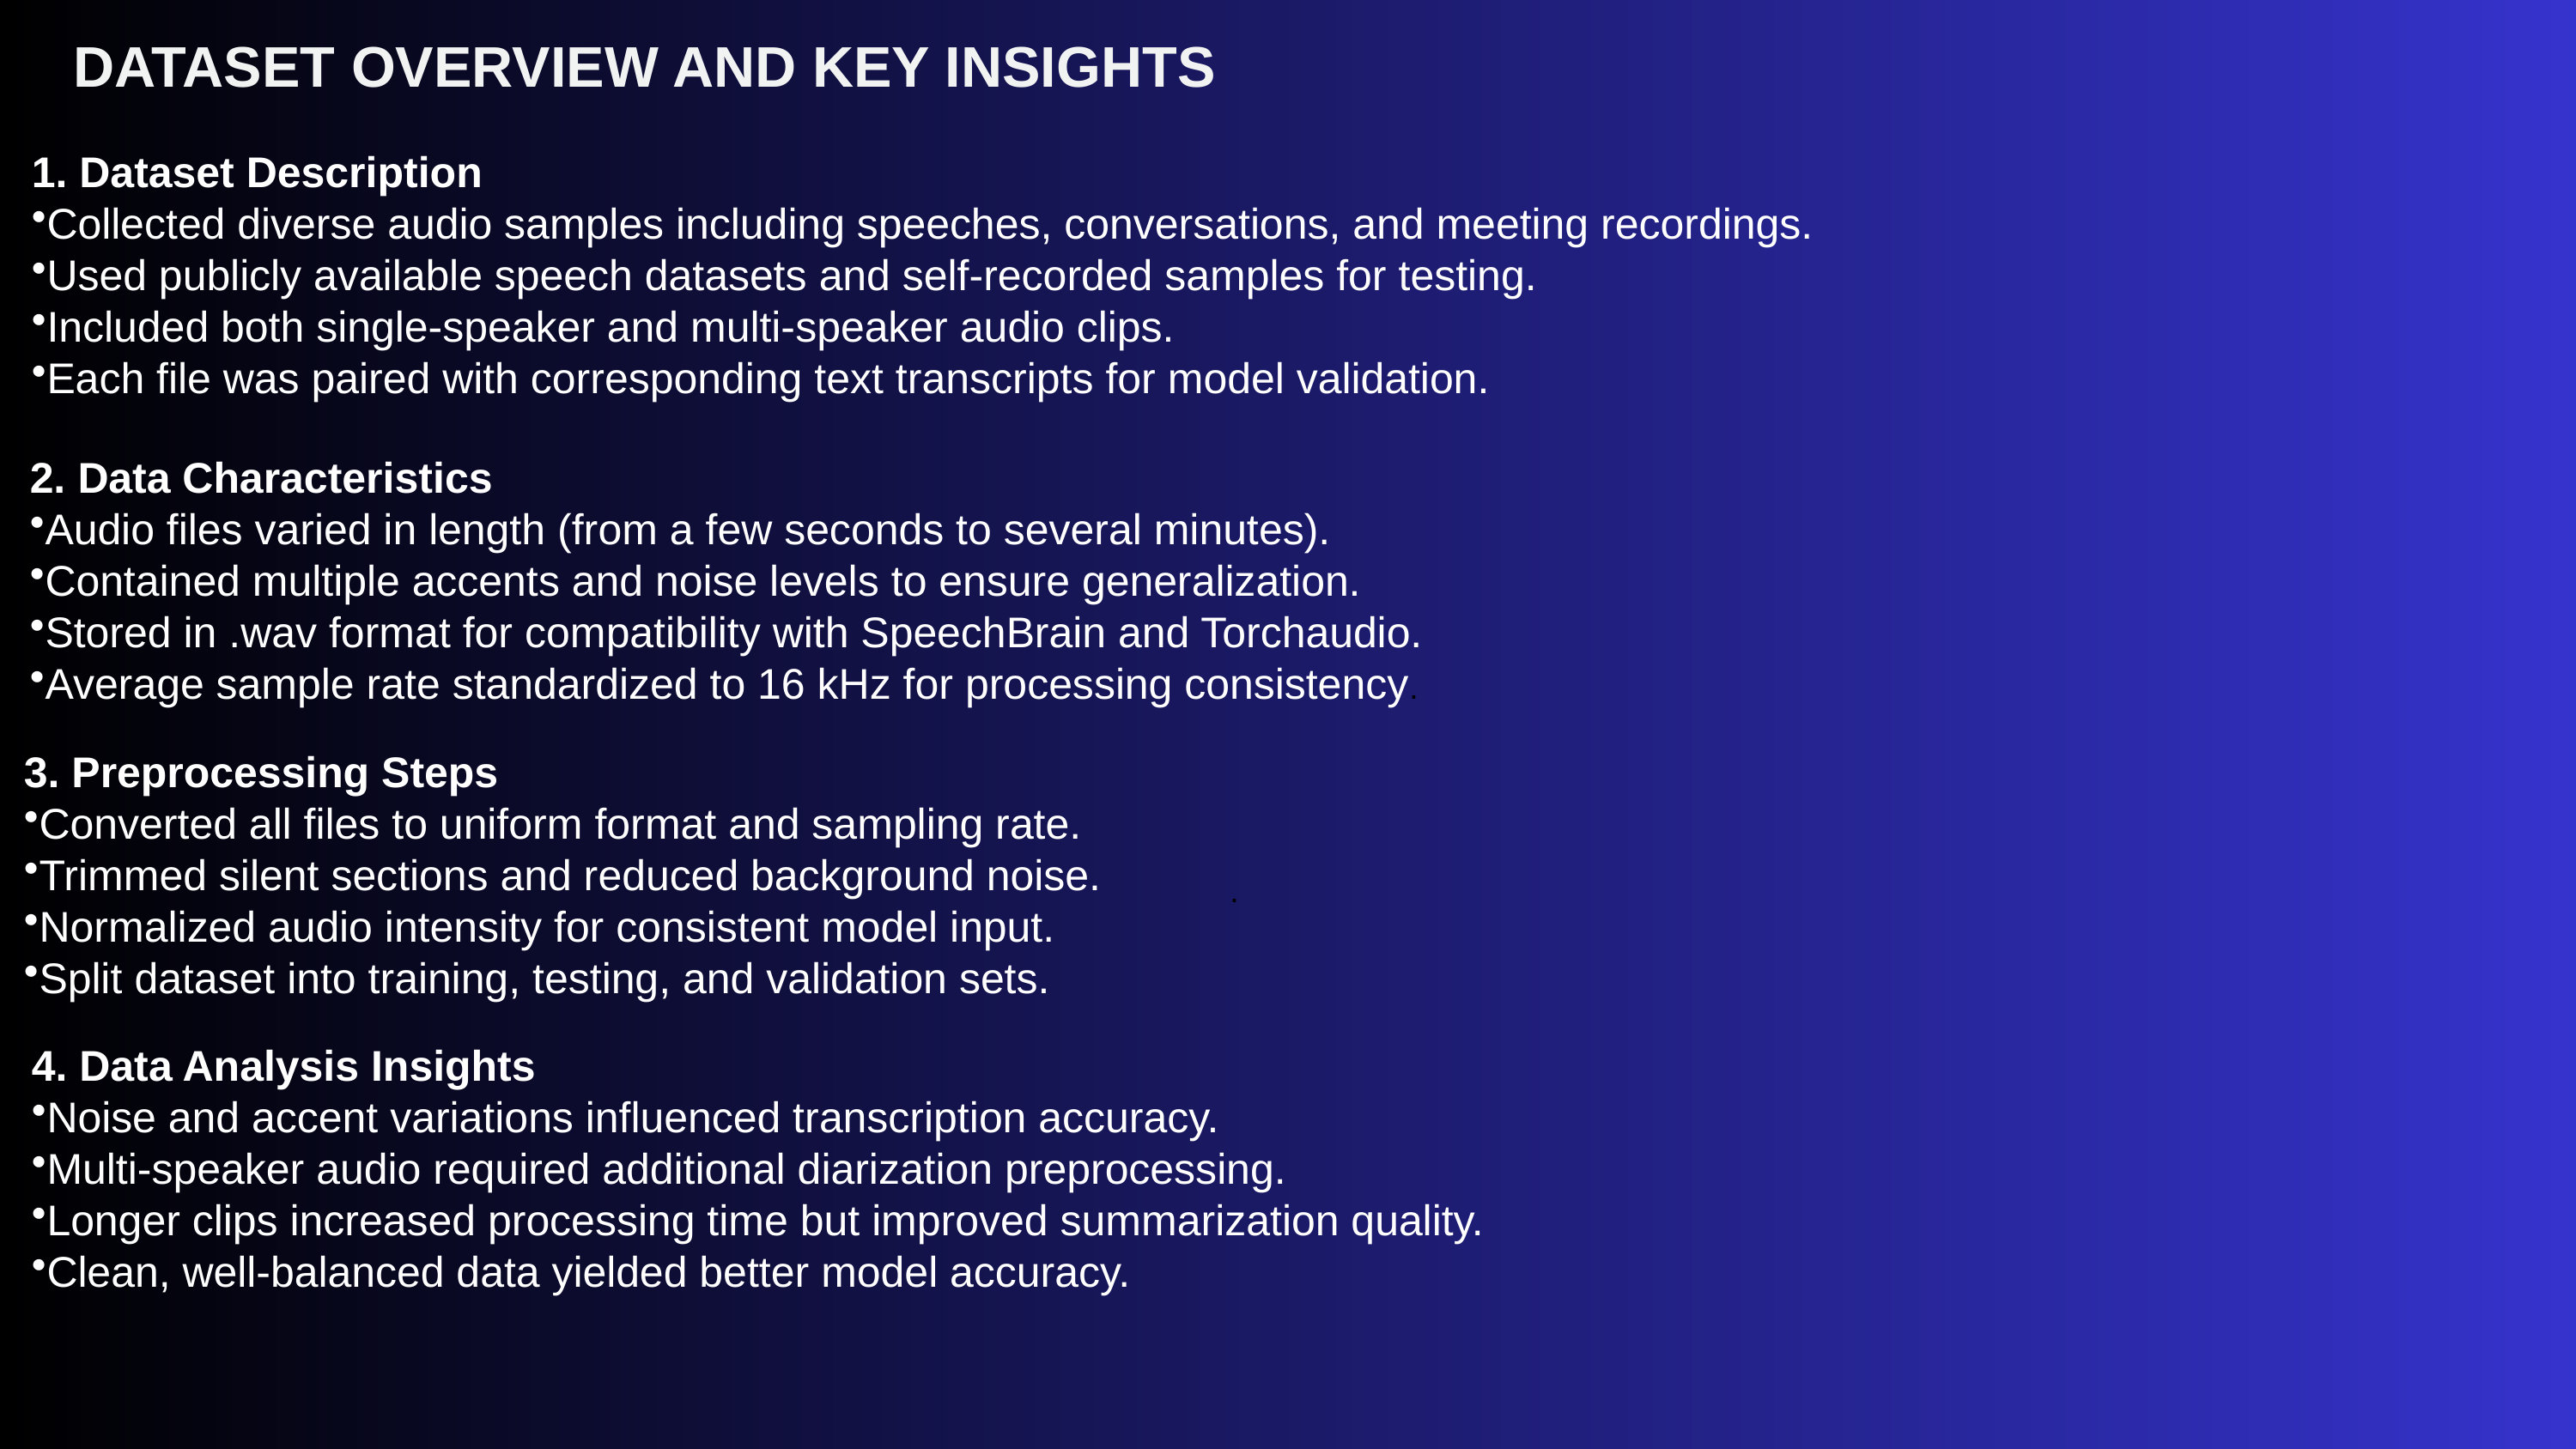

DATASET OVERVIEW AND KEY INSIGHTS

1. Dataset Description
Collected diverse audio samples including speeches, conversations, and meeting recordings.
Used publicly available speech datasets and self-recorded samples for testing.
Included both single-speaker and multi-speaker audio clips.
Each file was paired with corresponding text transcripts for model validation.

2. Data Characteristics
Audio files varied in length (from a few seconds to several minutes).
Contained multiple accents and noise levels to ensure generalization.
Stored in .wav format for compatibility with SpeechBrain and Torchaudio.
Average sample rate standardized to 16 kHz for processing consistency.

3. Preprocessing Steps
Converted all files to uniform format and sampling rate.
Trimmed silent sections and reduced background noise.
Normalized audio intensity for consistent model input.
Split dataset into training, testing, and validation sets.

.

4. Data Analysis Insights
Noise and accent variations influenced transcription accuracy.
Multi-speaker audio required additional diarization preprocessing.
Longer clips increased processing time but improved summarization quality.
Clean, well-balanced data yielded better model accuracy.